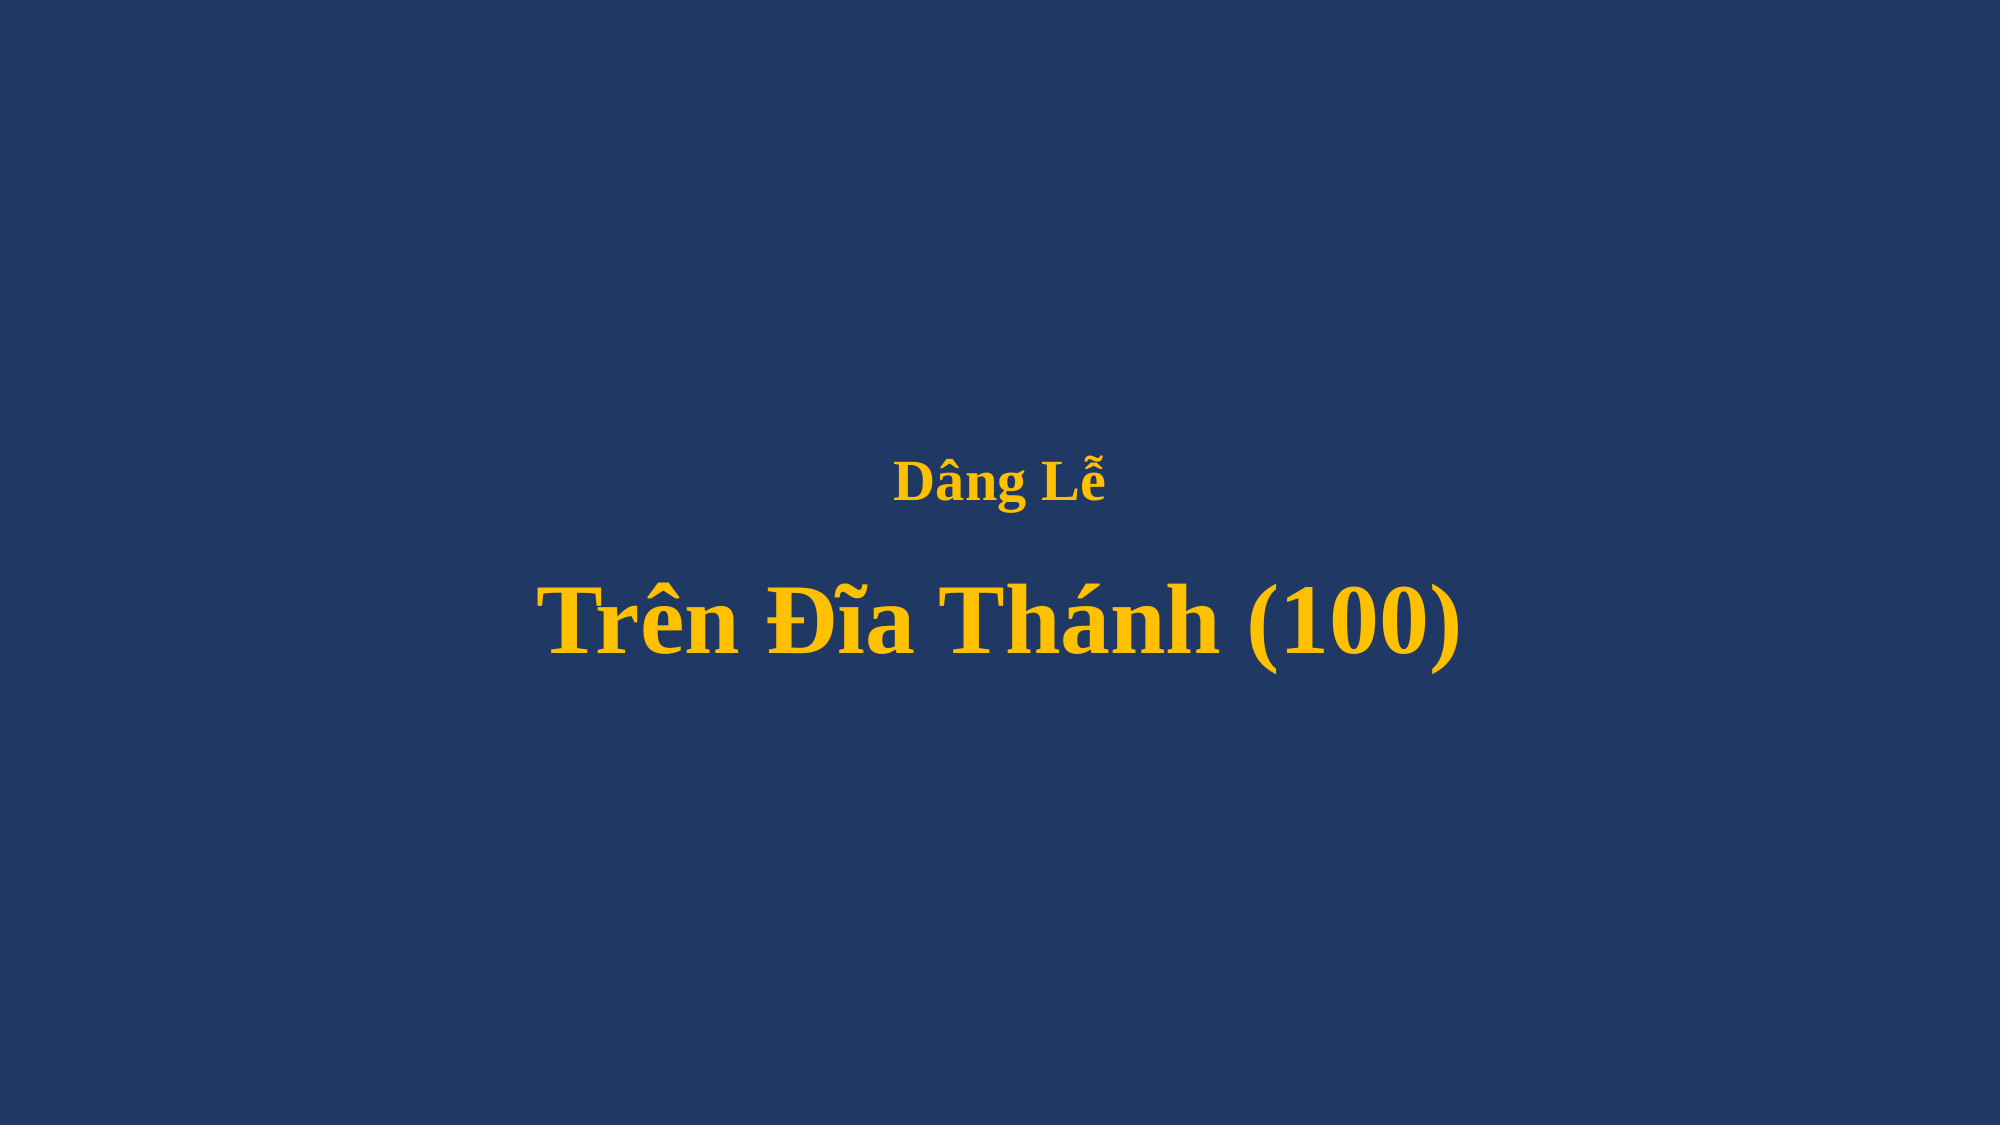

# Dâng Lễ Trên Đĩa Thánh (100)